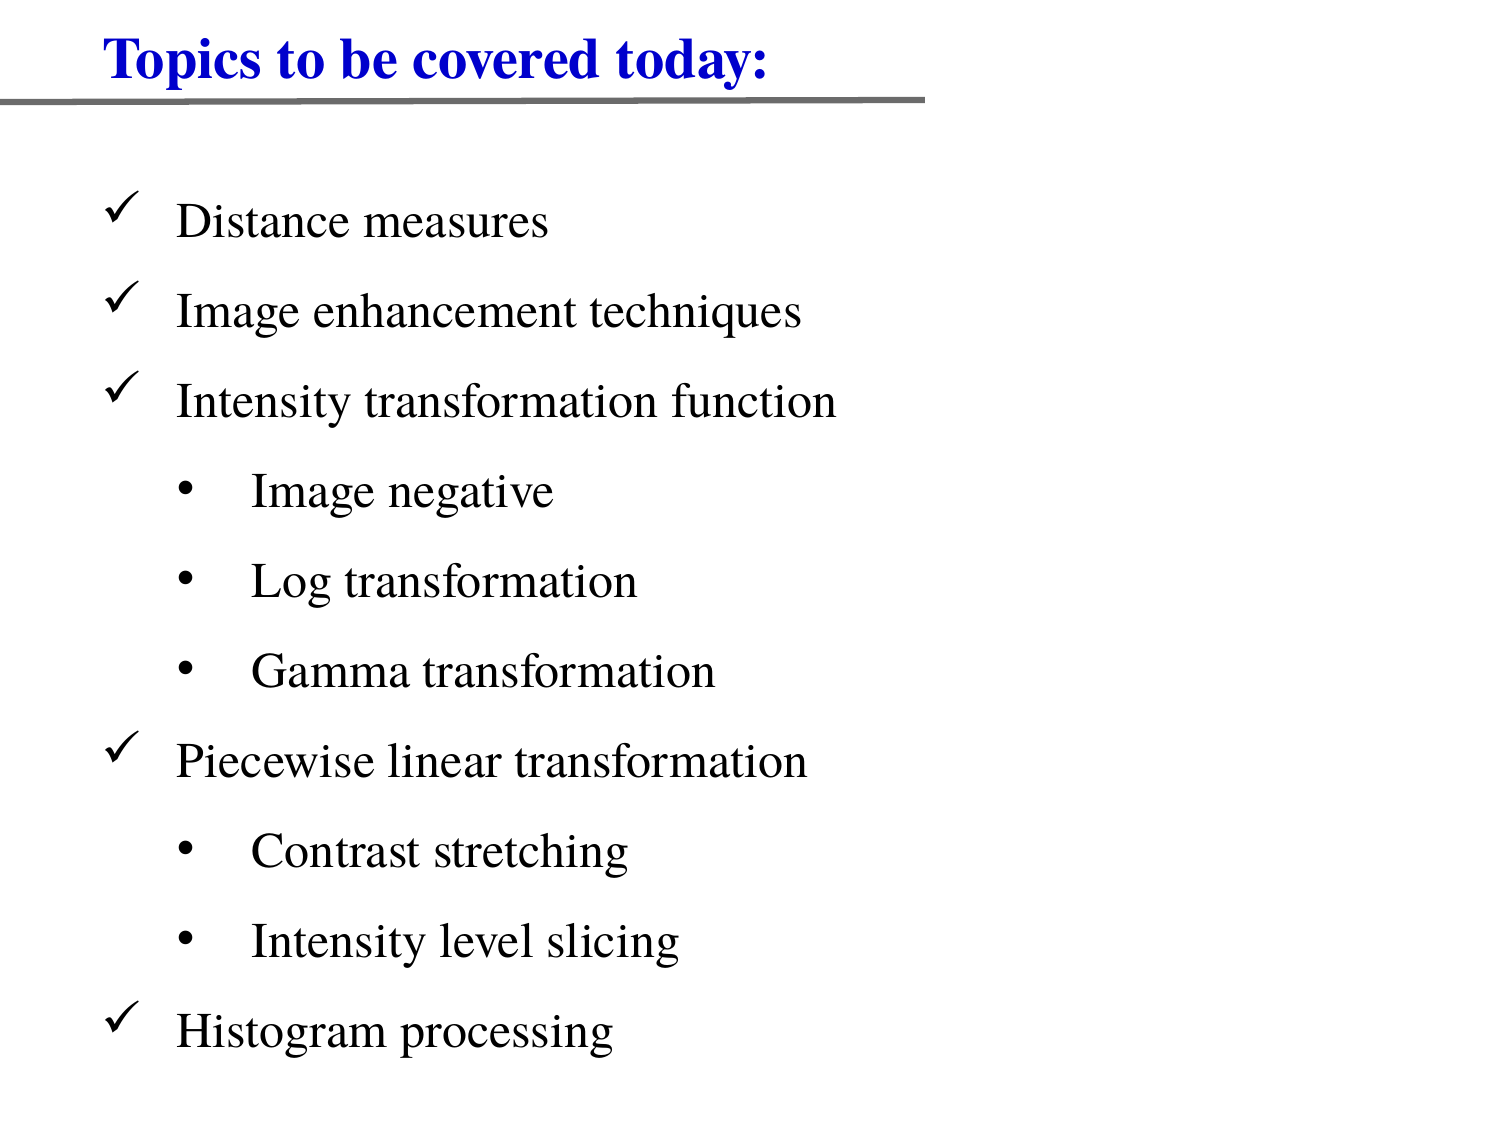

Topics to be covered today:

Distance measures
Image enhancement techniques
Intensity transformation function
Image negative
Log transformation
Gamma transformation
Piecewise linear transformation
Contrast stretching
Intensity level slicing
Histogram processing